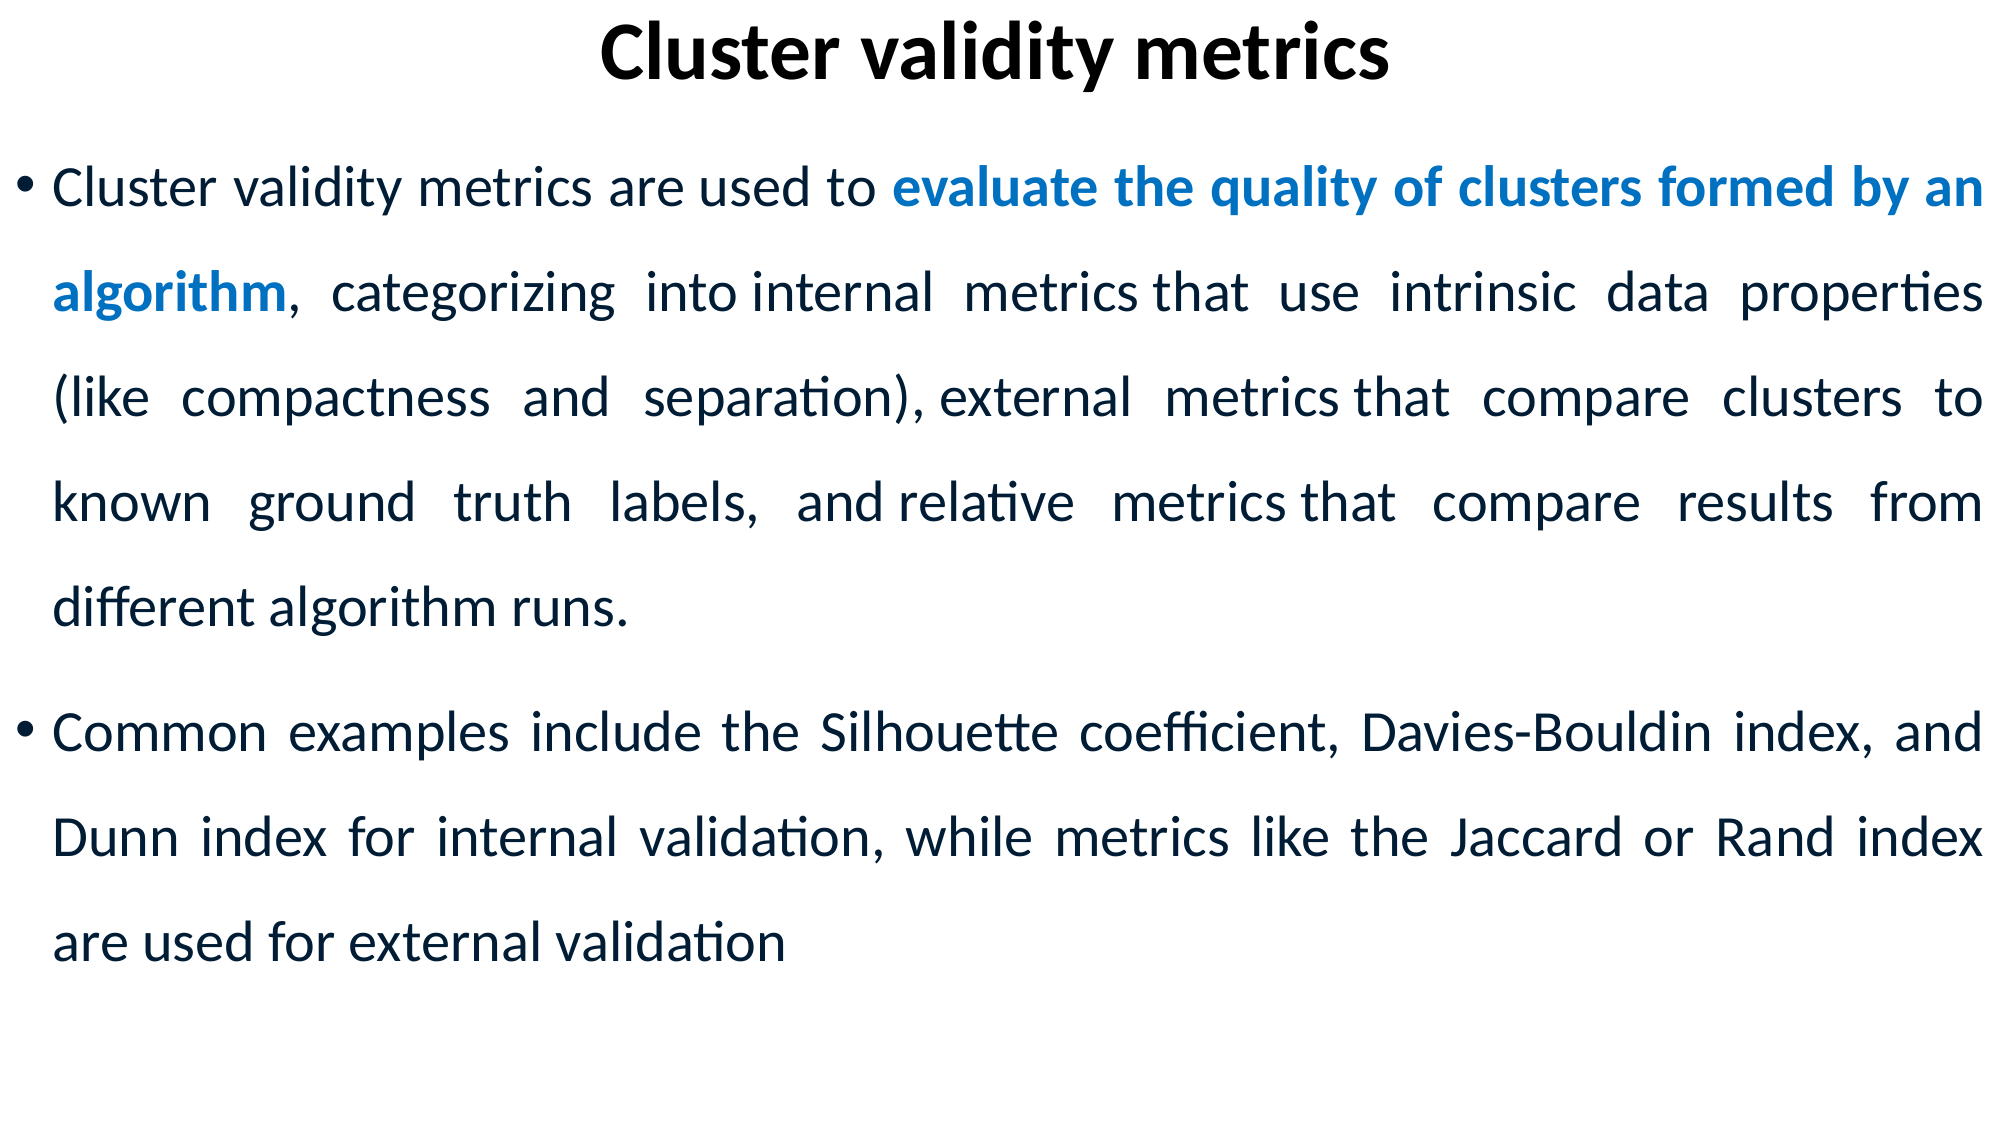

# Cluster validity metrics
Cluster validity metrics are used to evaluate the quality of clusters formed by an algorithm, categorizing into internal metrics that use intrinsic data properties (like compactness and separation), external metrics that compare clusters to known ground truth labels, and relative metrics that compare results from different algorithm runs.
Common examples include the Silhouette coefficient, Davies-Bouldin index, and Dunn index for internal validation, while metrics like the Jaccard or Rand index are used for external validation